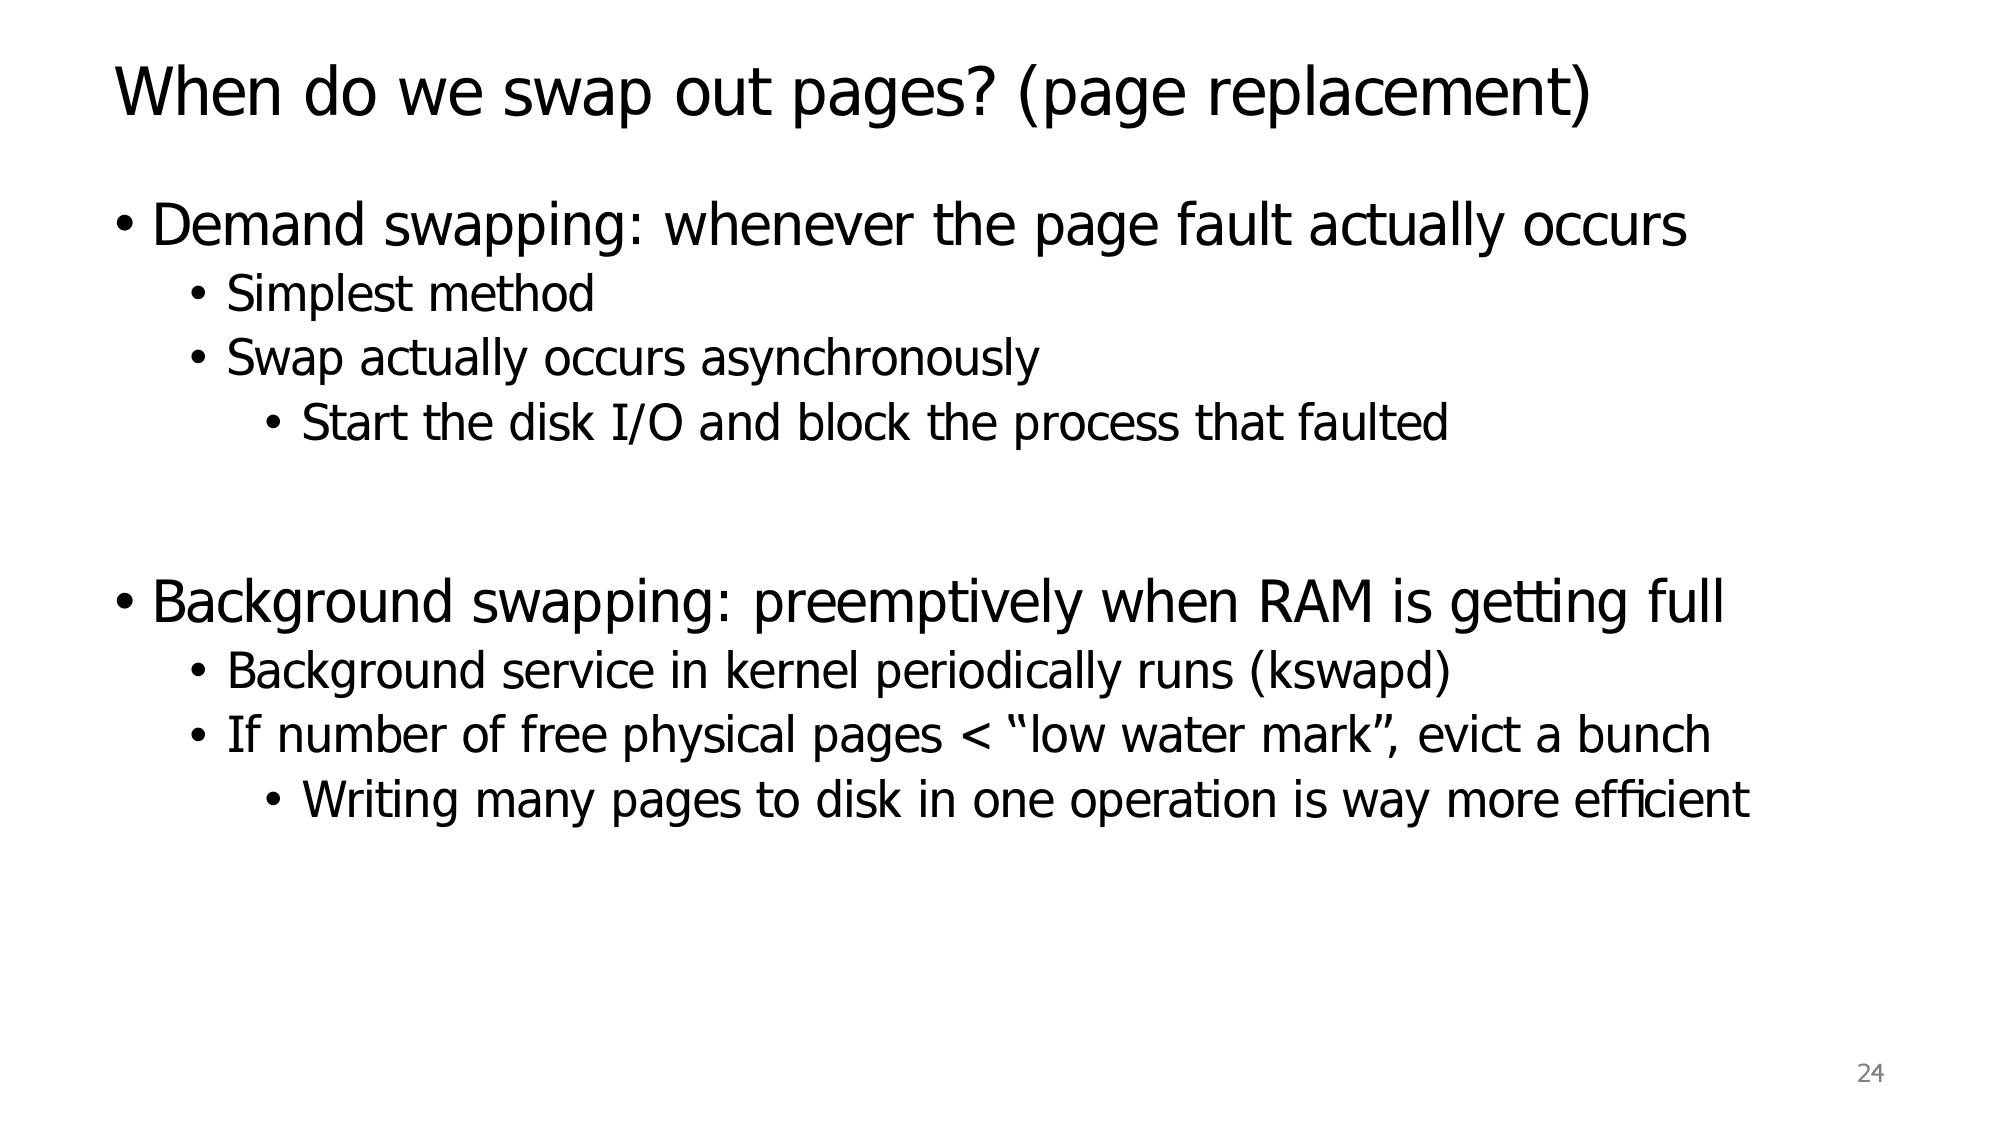

# When do we swap out pages? (page replacement)
Demand swapping: whenever the page fault actually occurs
Simplest method
Swap actually occurs asynchronously
Start the disk I/O and block the process that faulted

Background swapping: preemptively when RAM is getting full
Background service in kernel periodically runs (kswapd)
If number of free physical pages < “low water mark”, evict a bunch
Writing many pages to disk in one operation is way more efficient

24